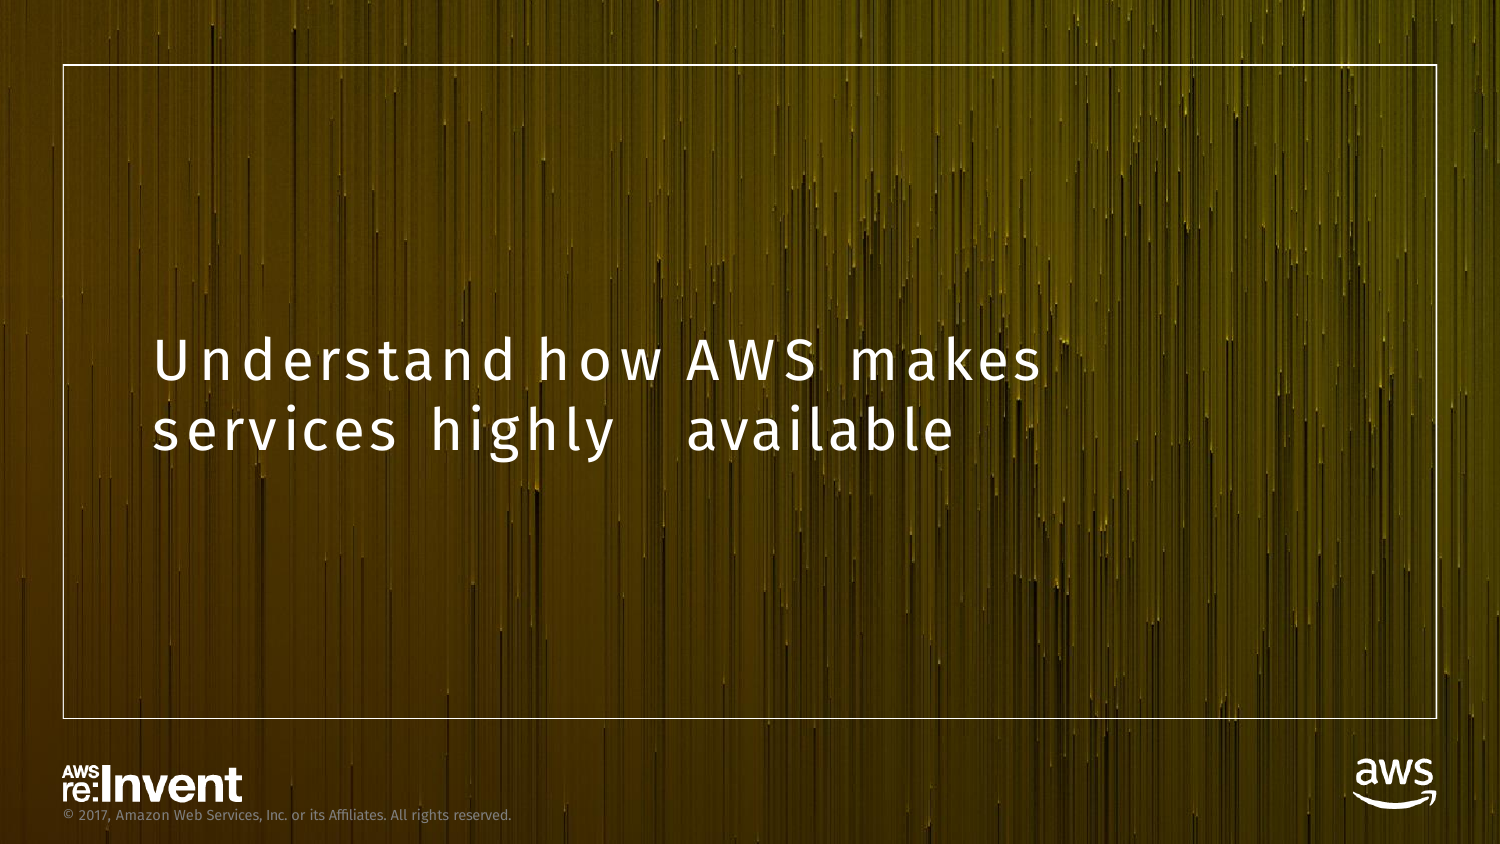

# Understand	how	AWS	makes	services  highly	available
© 2017, Amazon Web Services, Inc. or its Affiliates. All rights reserved.